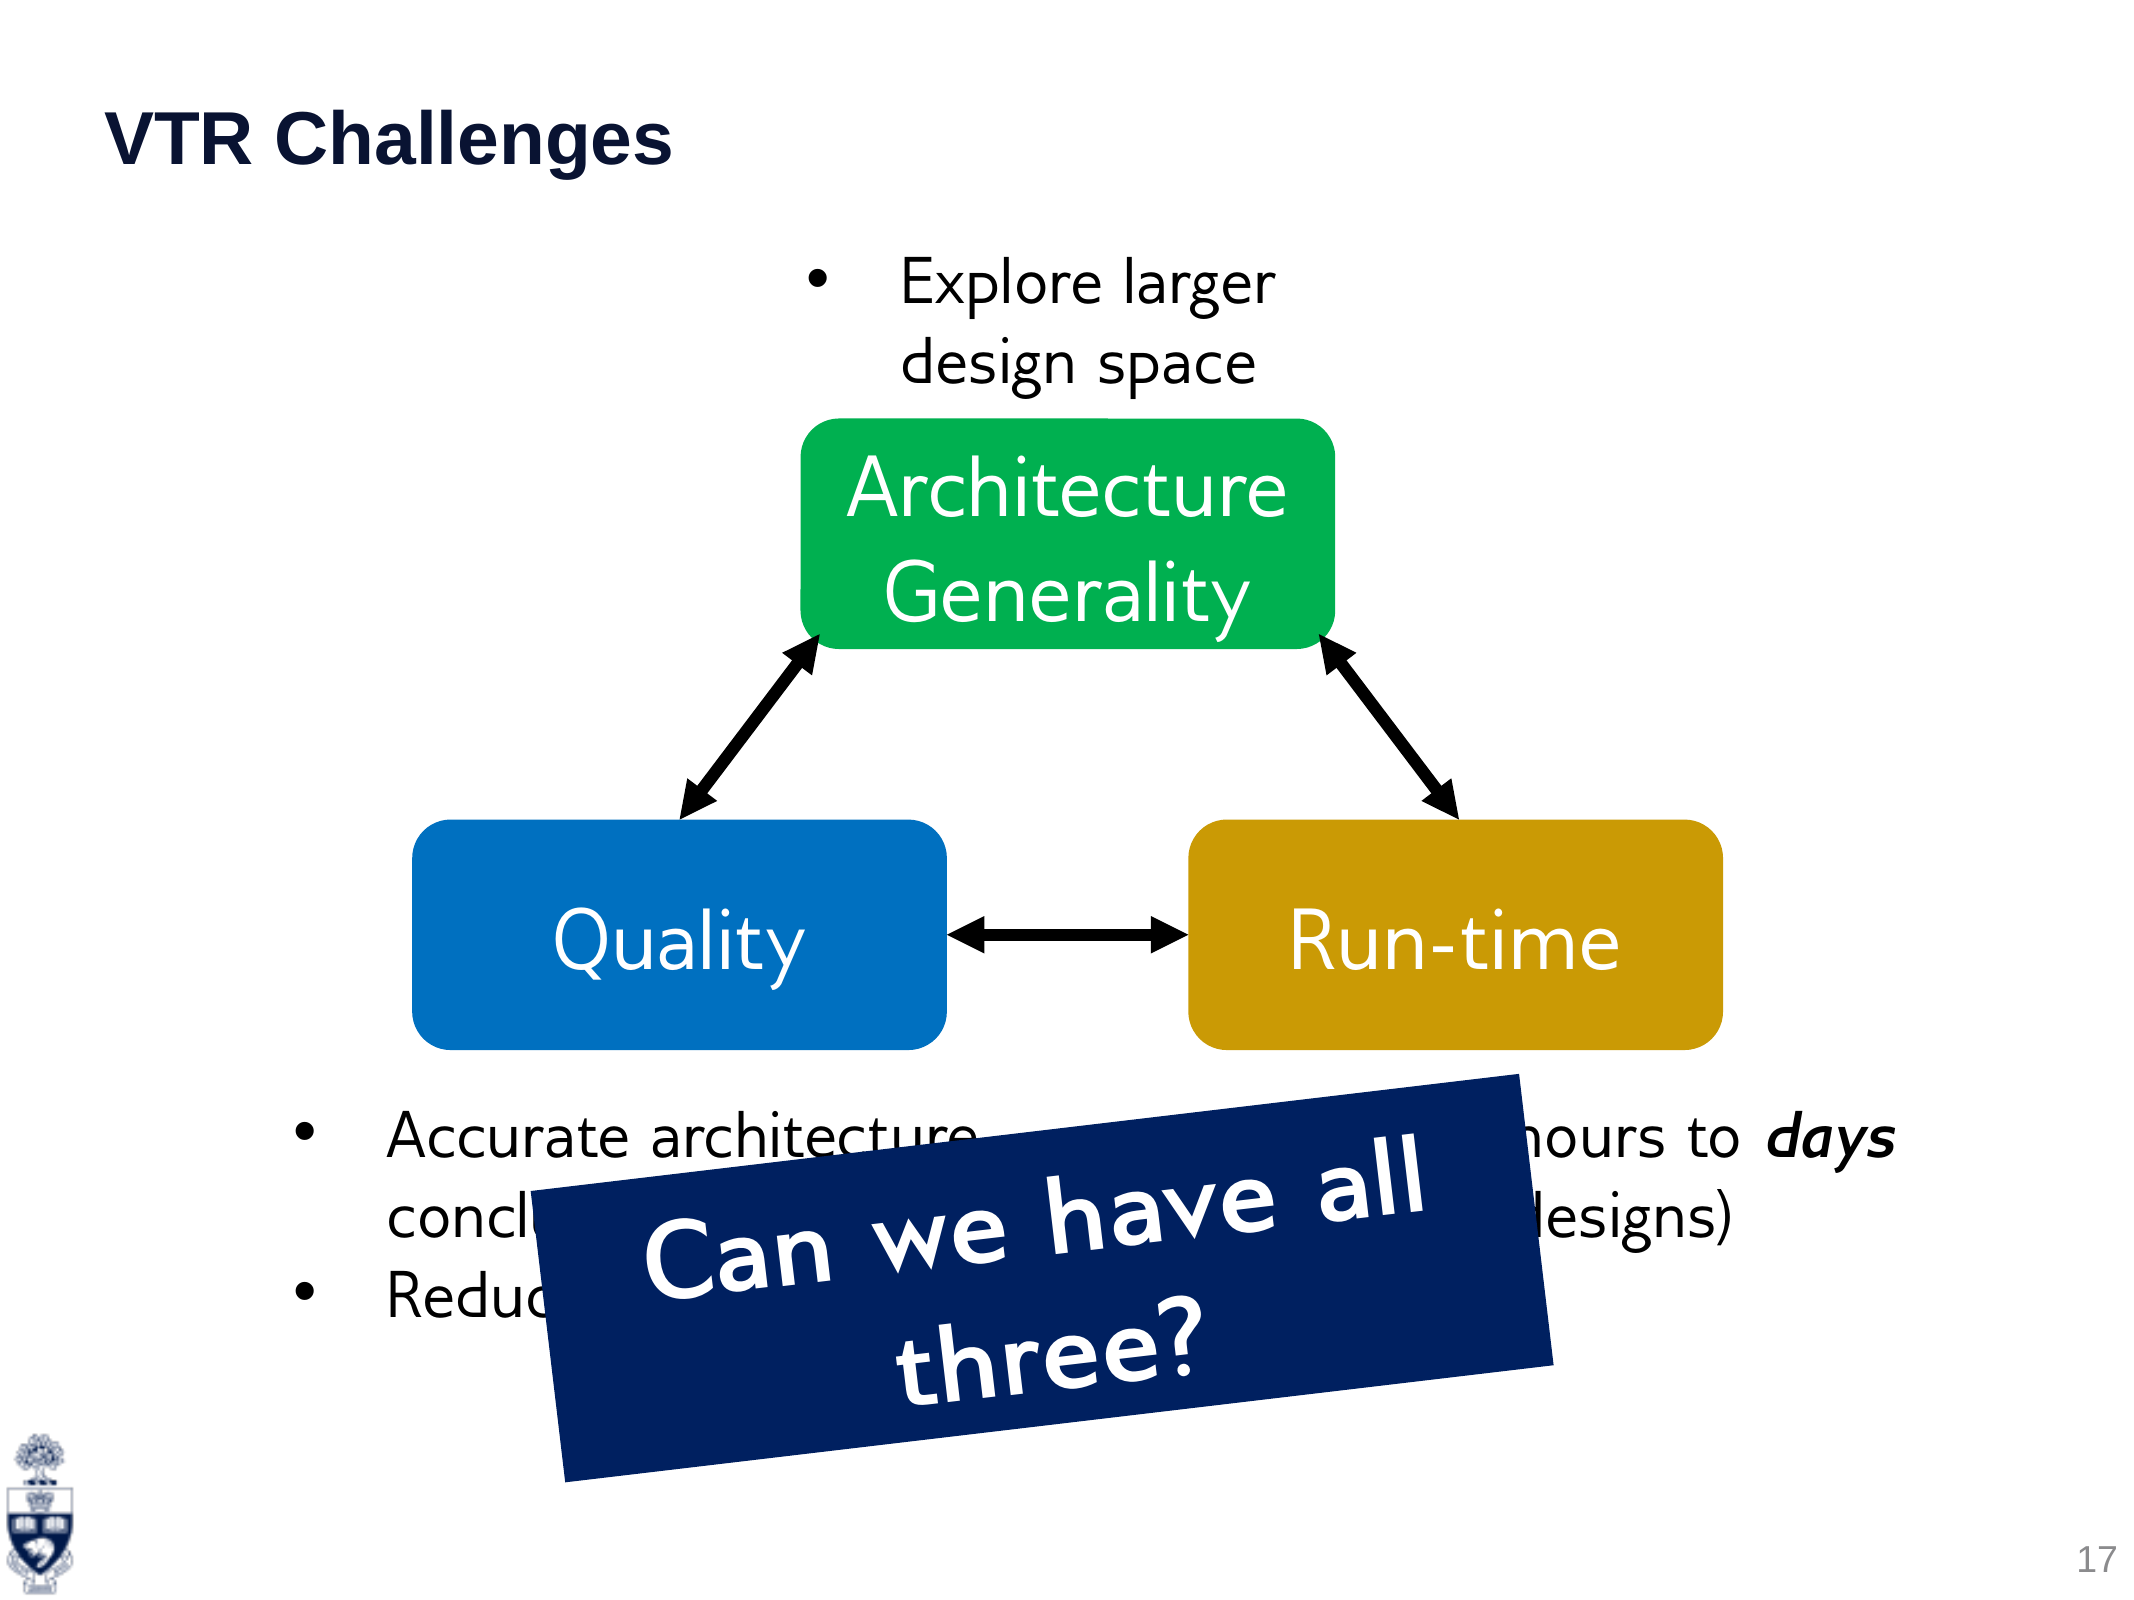

# VTR Challenges
Explore larger design space
Architecture
Generality
Quality
Run-time
Accurate architecture conclusions
Reduces designer effort
Can take hours to days (for large designs)
Can we have all three?
17